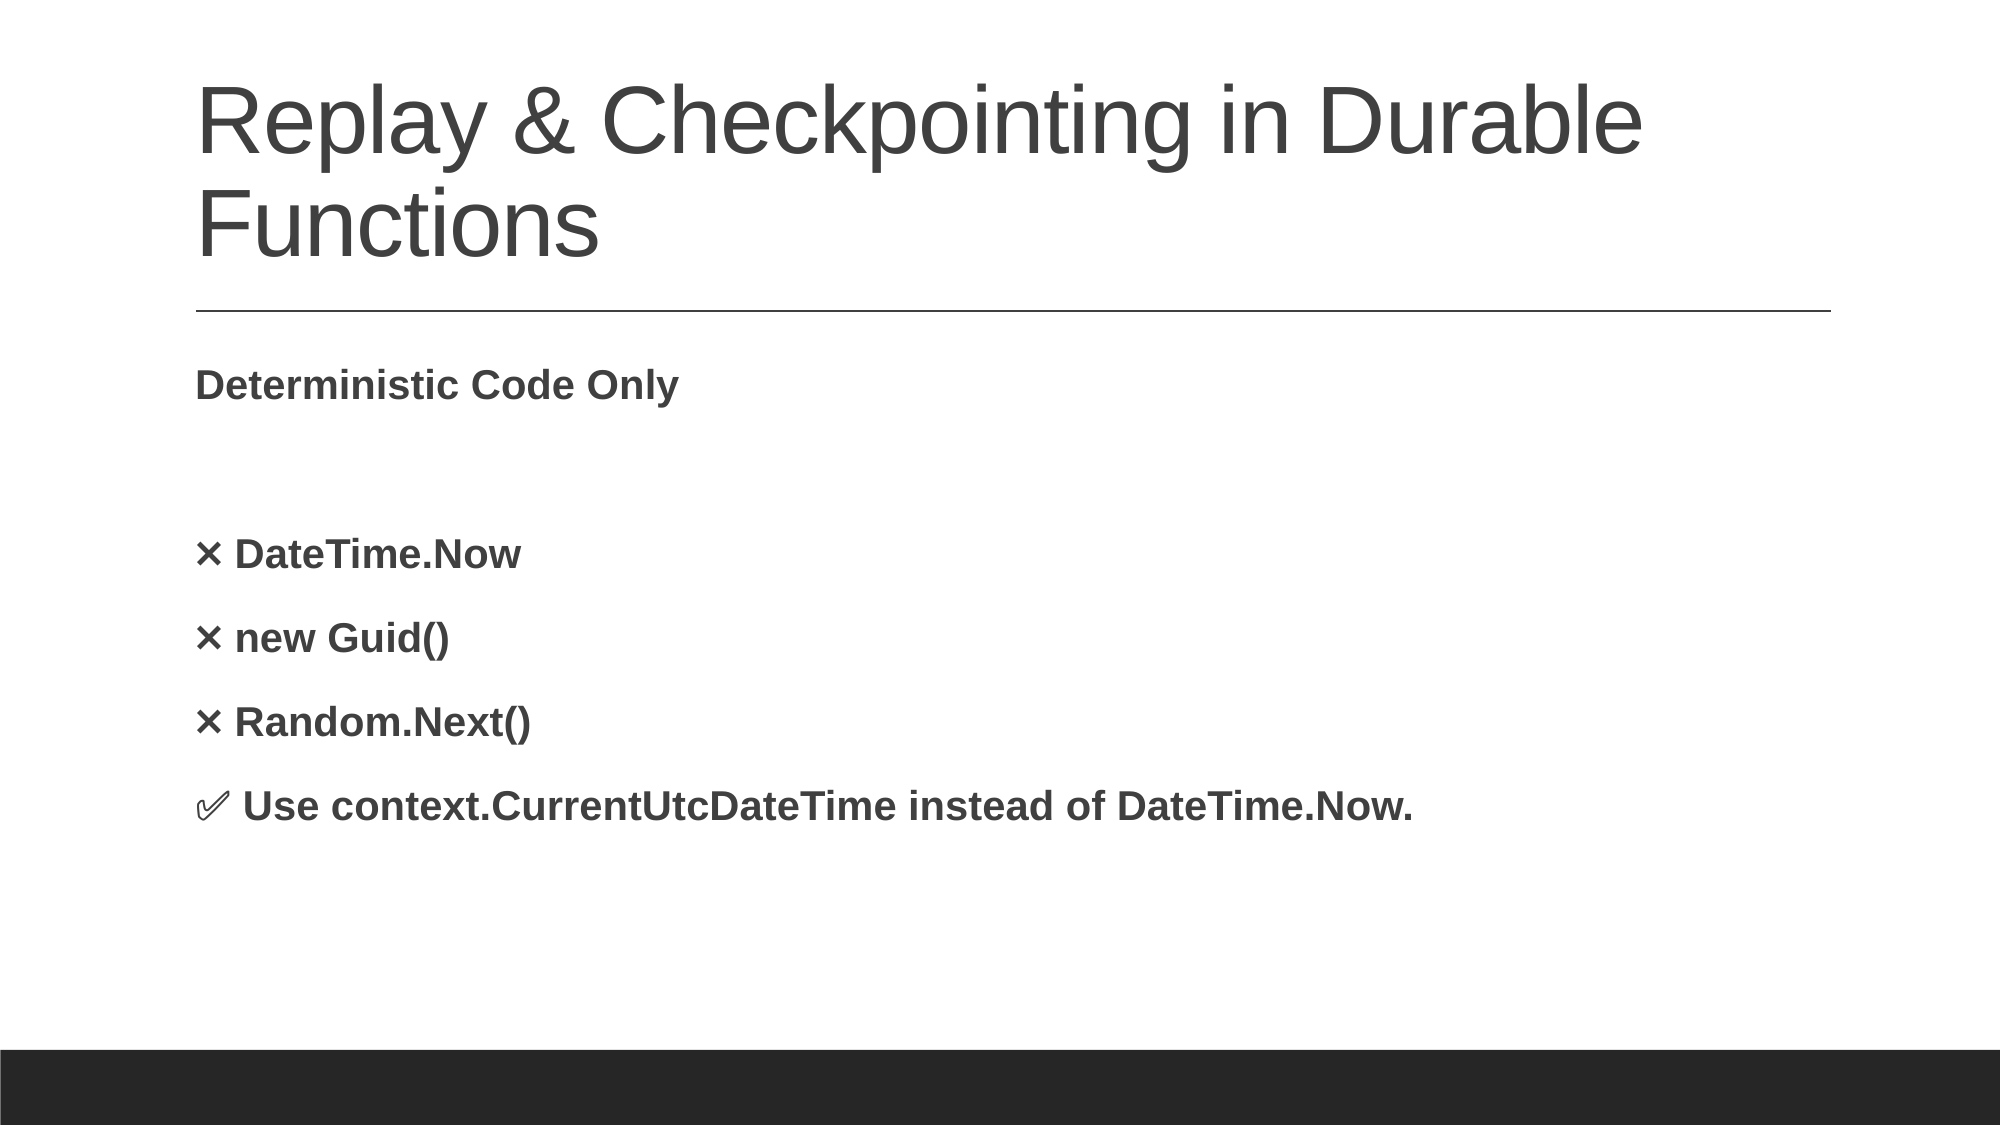

# Replay & Checkpointing in Durable Functions
Deterministic Code Only

❌ DateTime.Now
❌ new Guid()
❌ Random.Next()
✅ Use context.CurrentUtcDateTime instead of DateTime.Now.